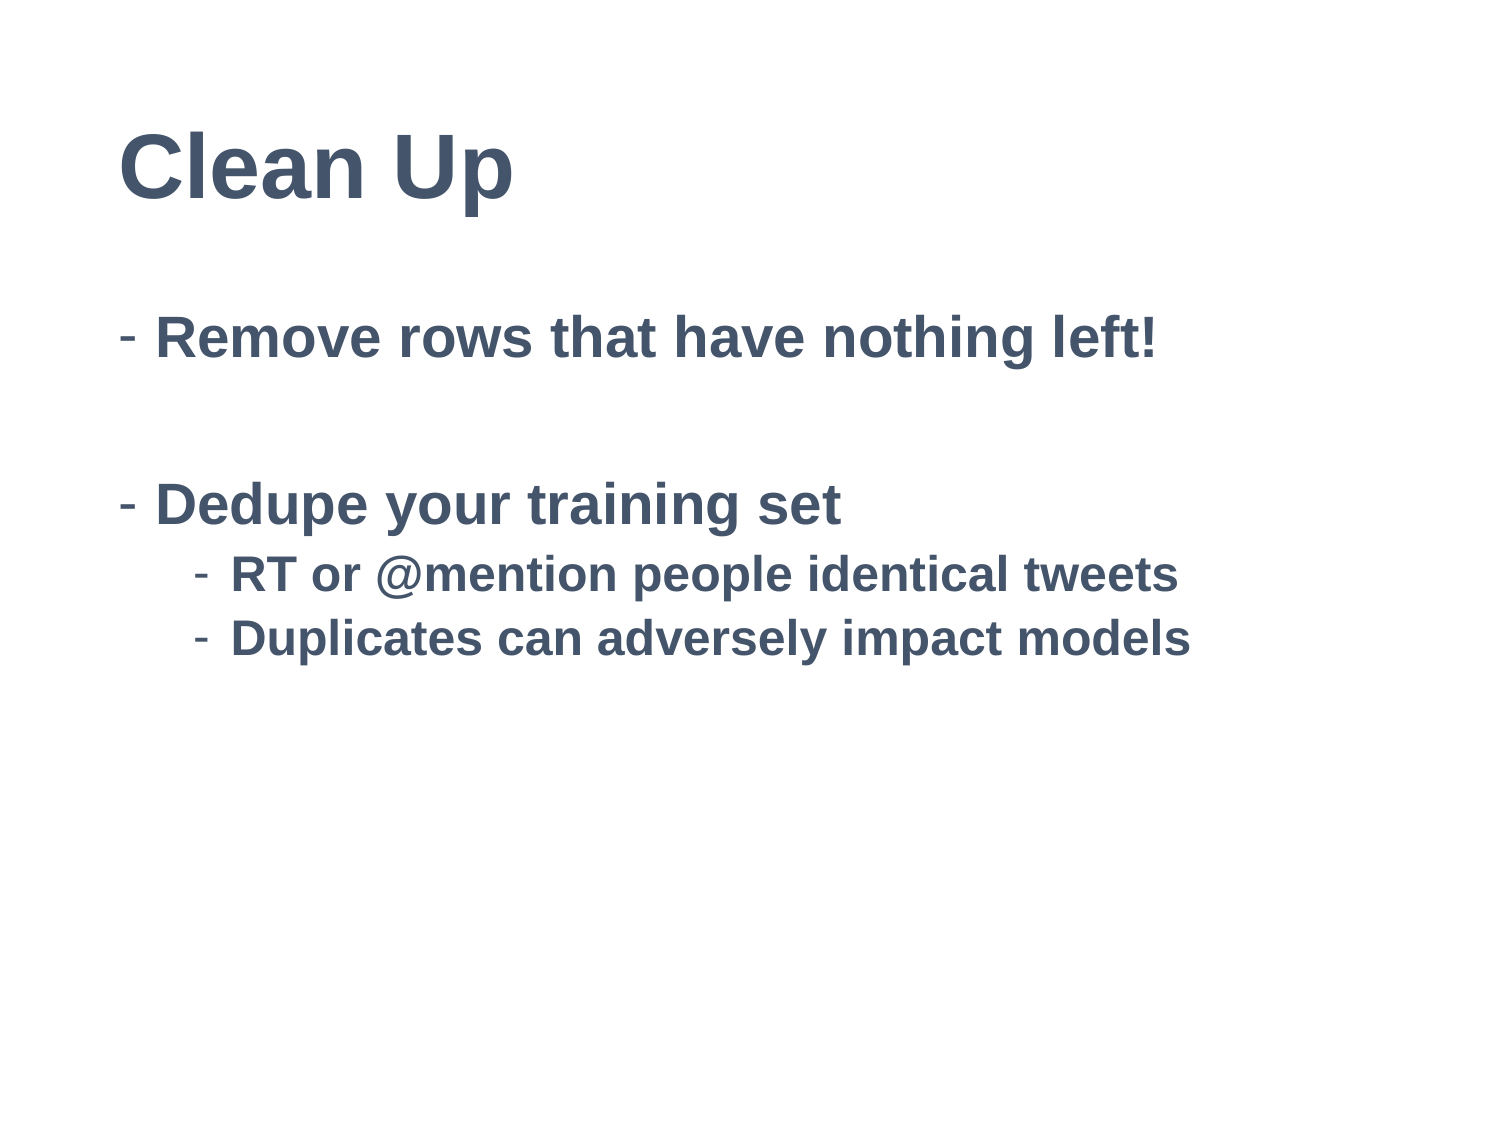

# Clean Up
Remove rows that have nothing left!

Dedupe your training set
RT or @mention people identical tweets
Duplicates can adversely impact models